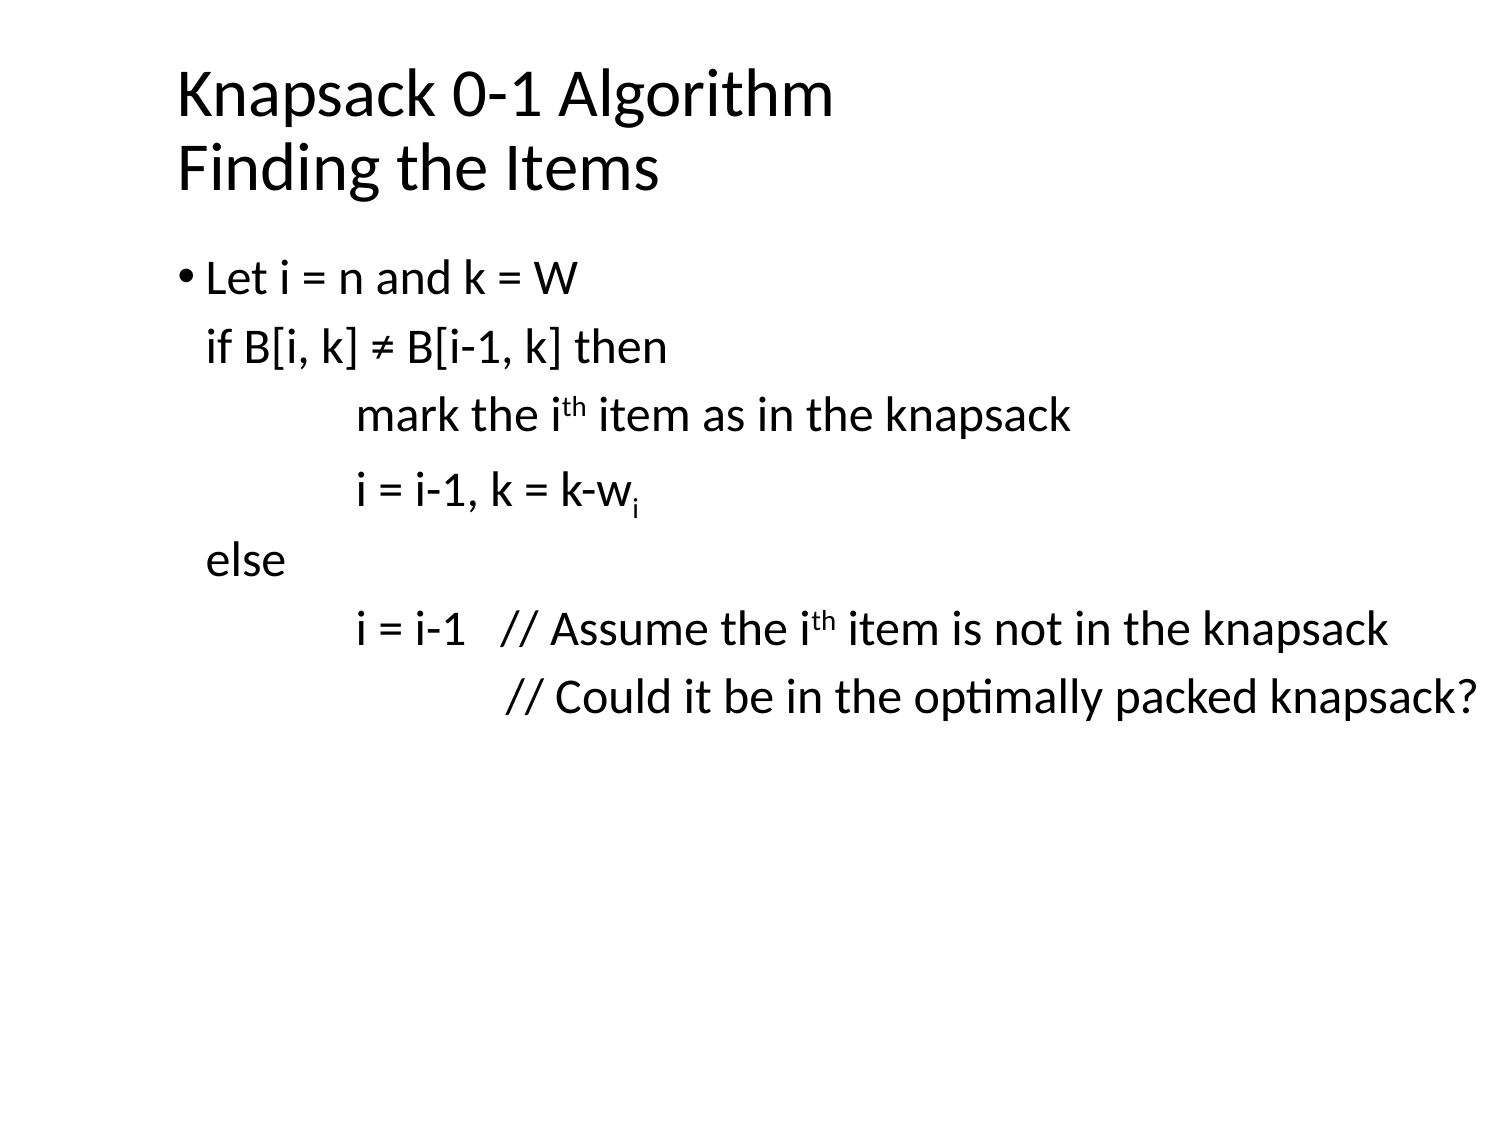

# Knapsack 0-1 Algorithm Finding the Items
Let i = n and k = W
	if B[i, k] ≠ B[i-1, k] then
		mark the ith item as in the knapsack
		i = i-1, k = k-wi
	else
		i = i-1   // Assume the ith item is not in the knapsack
			// Could it be in the optimally packed knapsack?